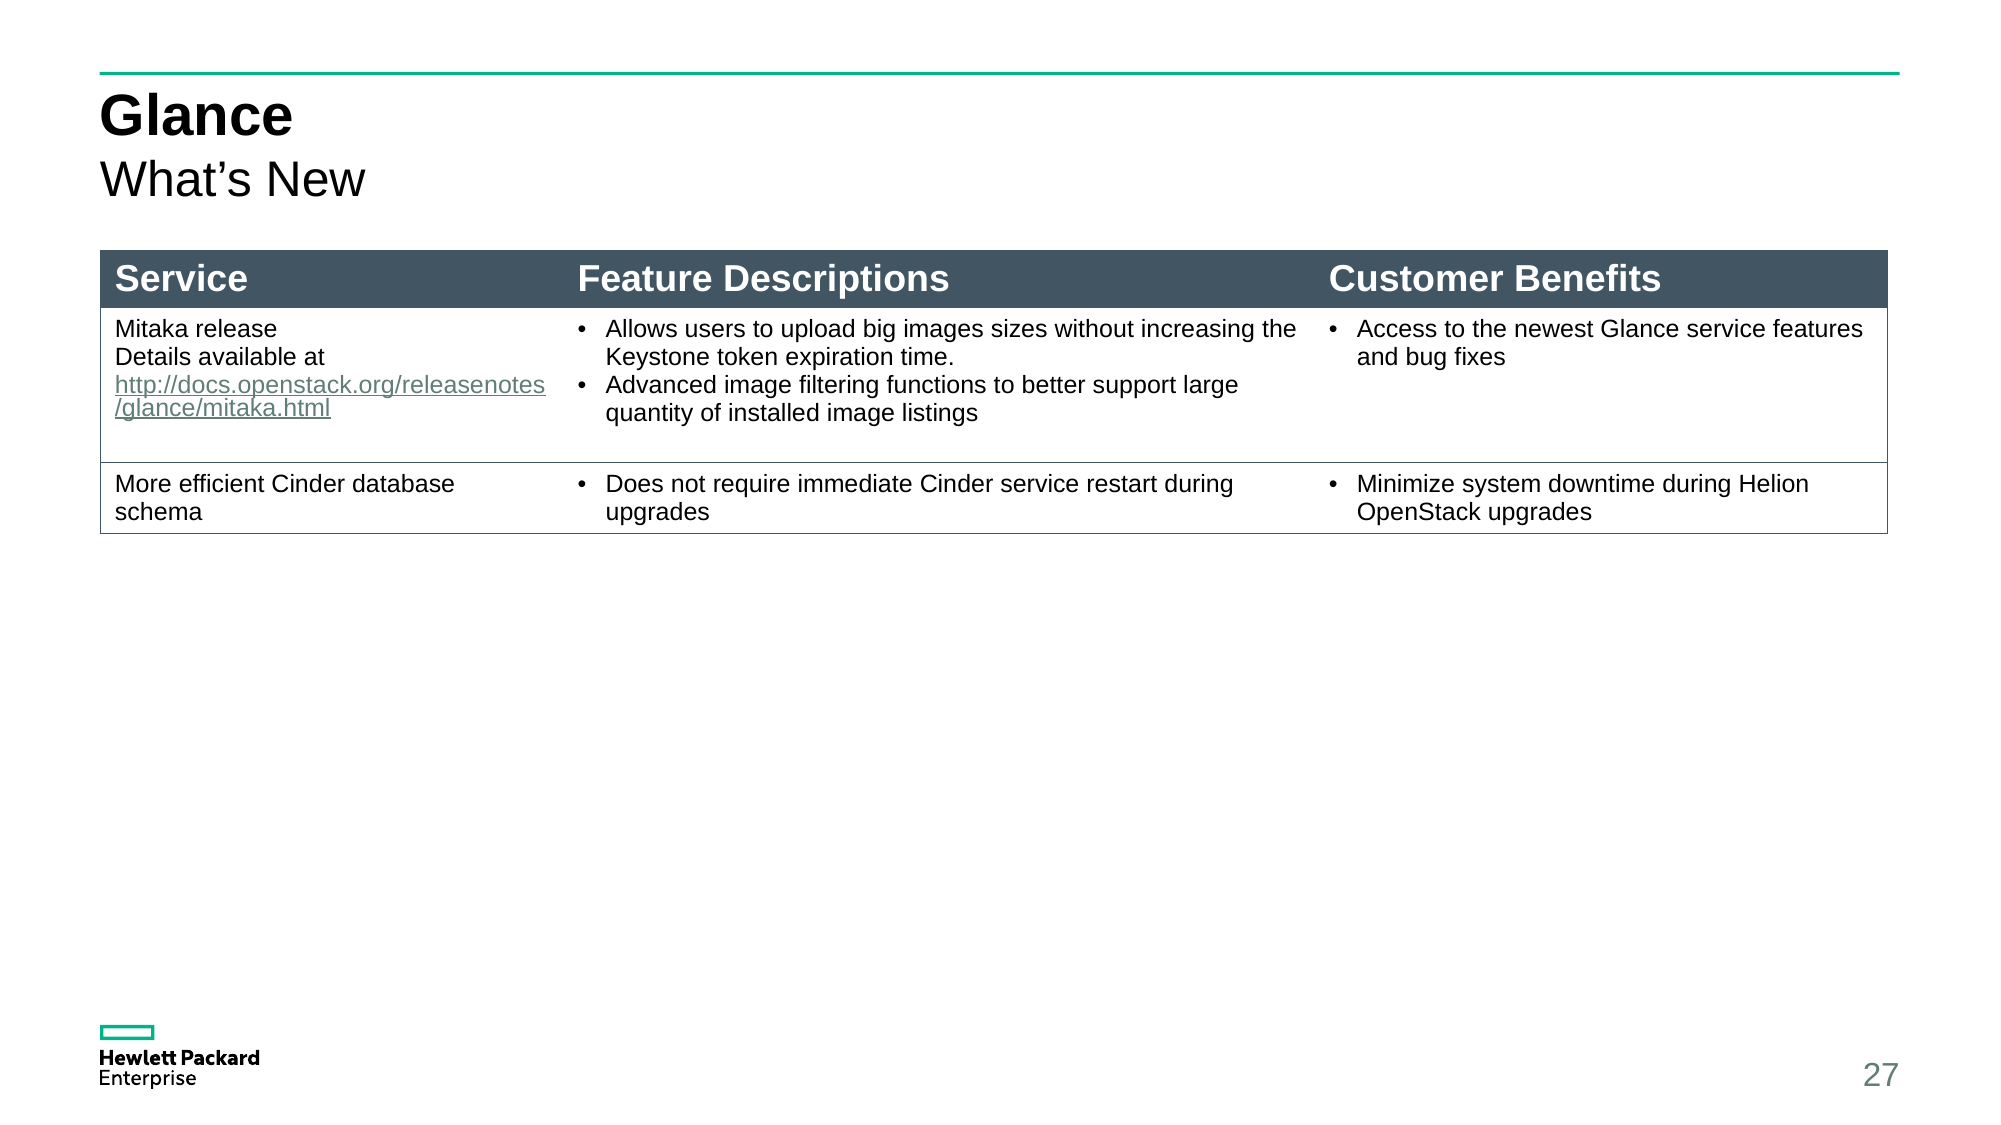

# Glance
What’s New
| Service | Feature Descriptions | Customer Benefits |
| --- | --- | --- |
| Mitaka release Details available at http://docs.openstack.org/releasenotes/glance/mitaka.html | Allows users to upload big images sizes without increasing the Keystone token expiration time. Advanced image filtering functions to better support large quantity of installed image listings | Access to the newest Glance service features and bug fixes |
| More efficient Cinder database schema | Does not require immediate Cinder service restart during upgrades | Minimize system downtime during Helion OpenStack upgrades |
27